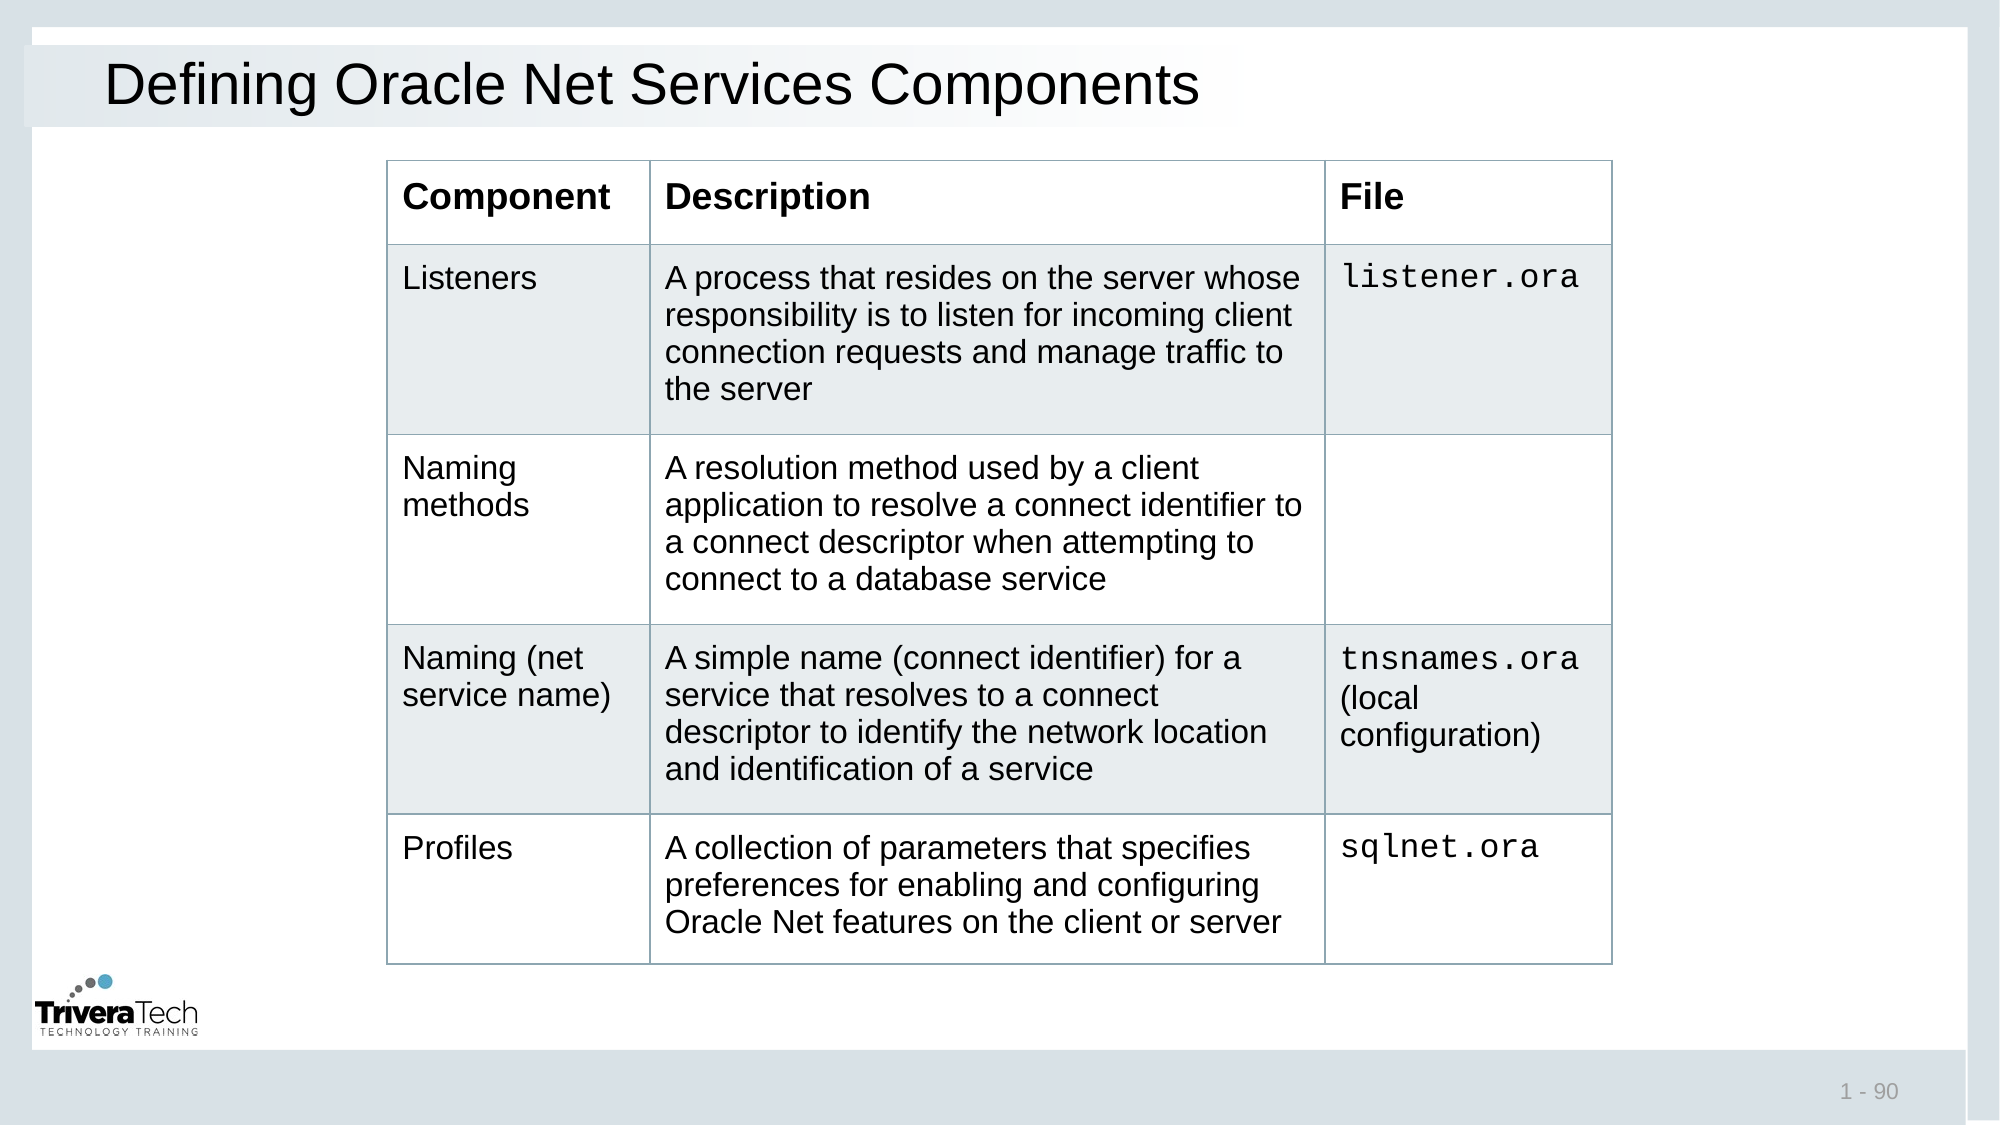

# Defining Oracle Net Services Components

| Component | Description | File |
| --- | --- | --- |
| Listeners | A process that resides on the server whose responsibility is to listen for incoming client connection requests and manage traffic to the server | listener.ora |
| Naming methods | A resolution method used by a client application to resolve a connect identifier to a connect descriptor when attempting to connect to a database service |  |
| Naming (net service name) | A simple name (connect identifier) for a service that resolves to a connect descriptor to identify the network location and identification of a service | tnsnames.ora (local configuration) |
| Profiles | A collection of parameters that specifies preferences for enabling and configuring Oracle Net features on the client or server | sqlnet.ora |